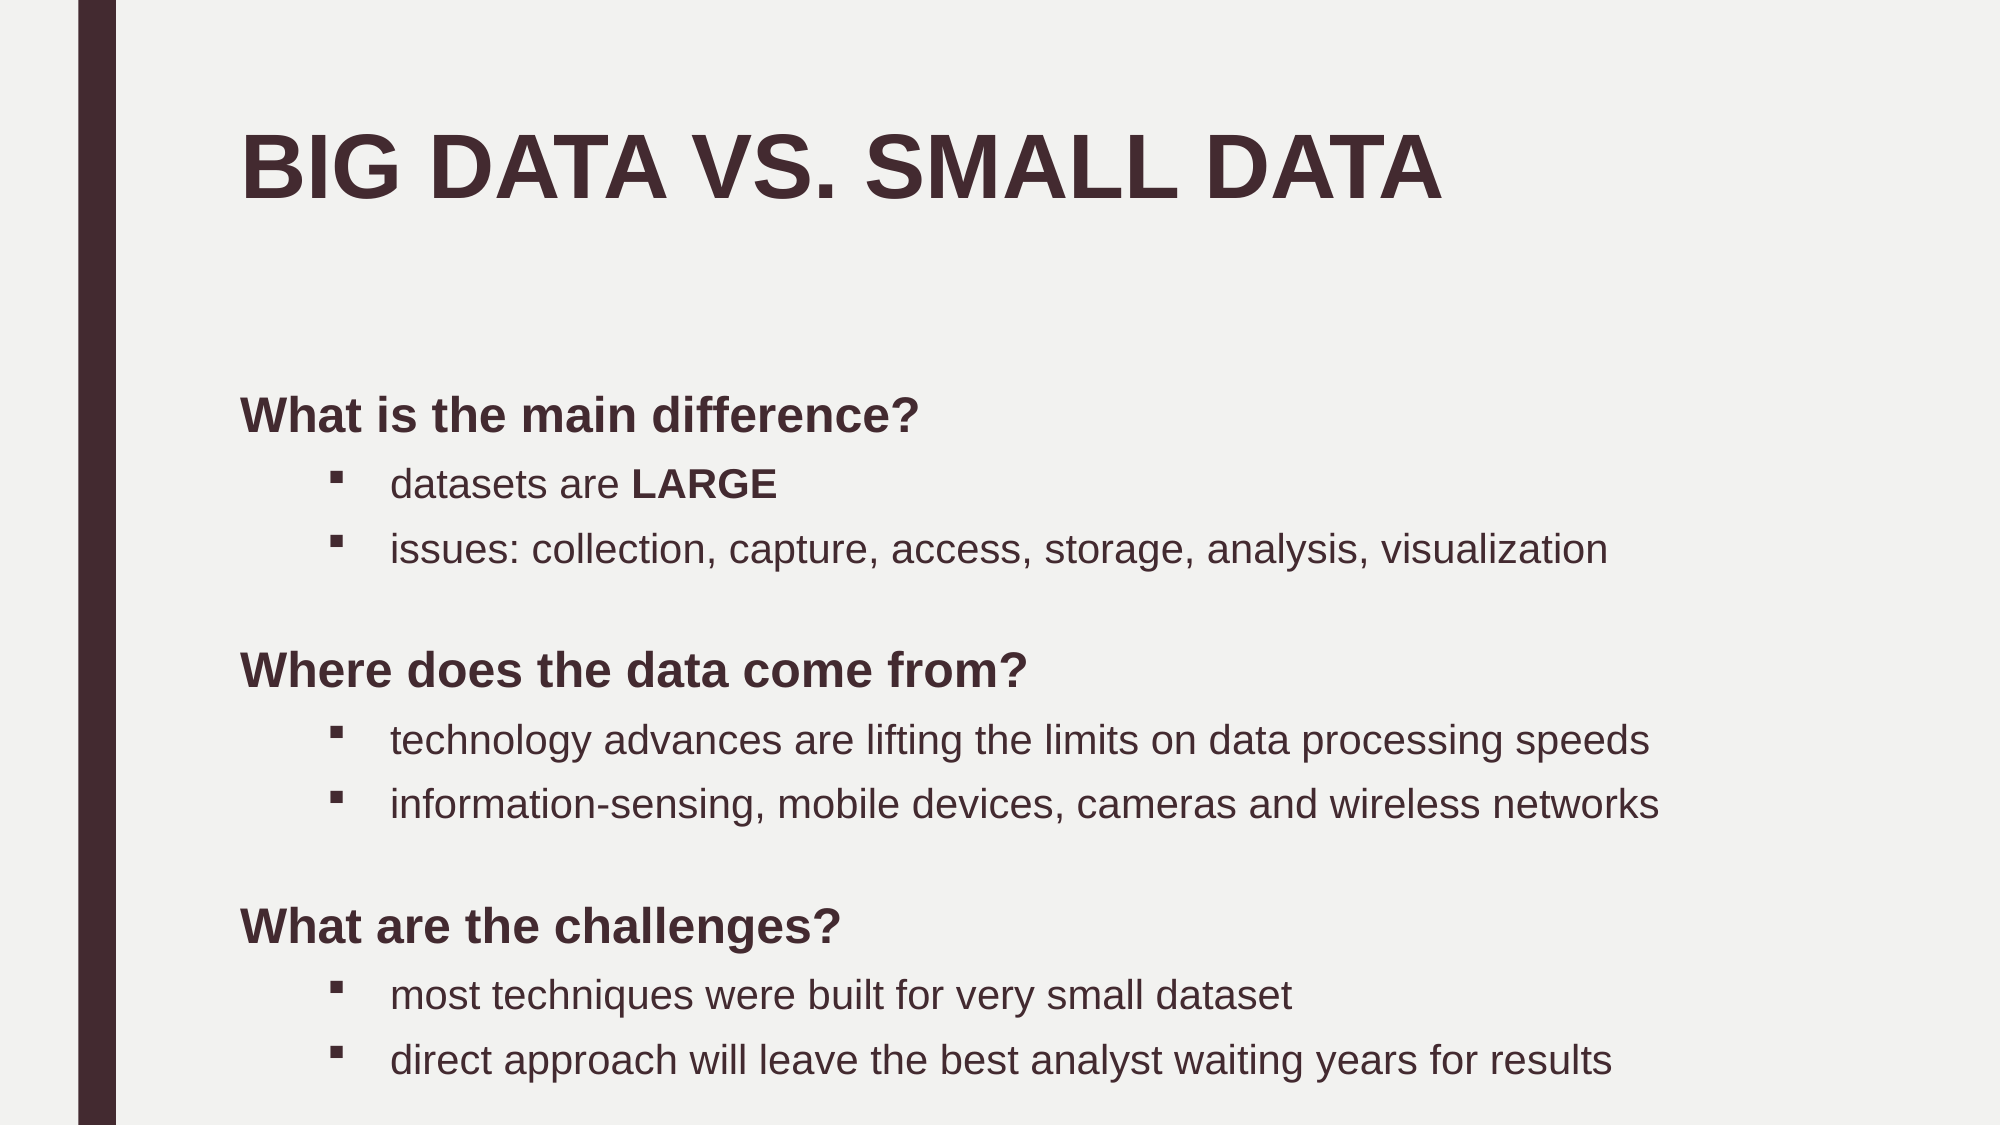

# BIG DATA VS. SMALL DATA
What is the main difference?
datasets are LARGE
issues: collection, capture, access, storage, analysis, visualization

Where does the data come from?
technology advances are lifting the limits on data processing speeds
information-sensing, mobile devices, cameras and wireless networks

What are the challenges?
most techniques were built for very small dataset
direct approach will leave the best analyst waiting years for results